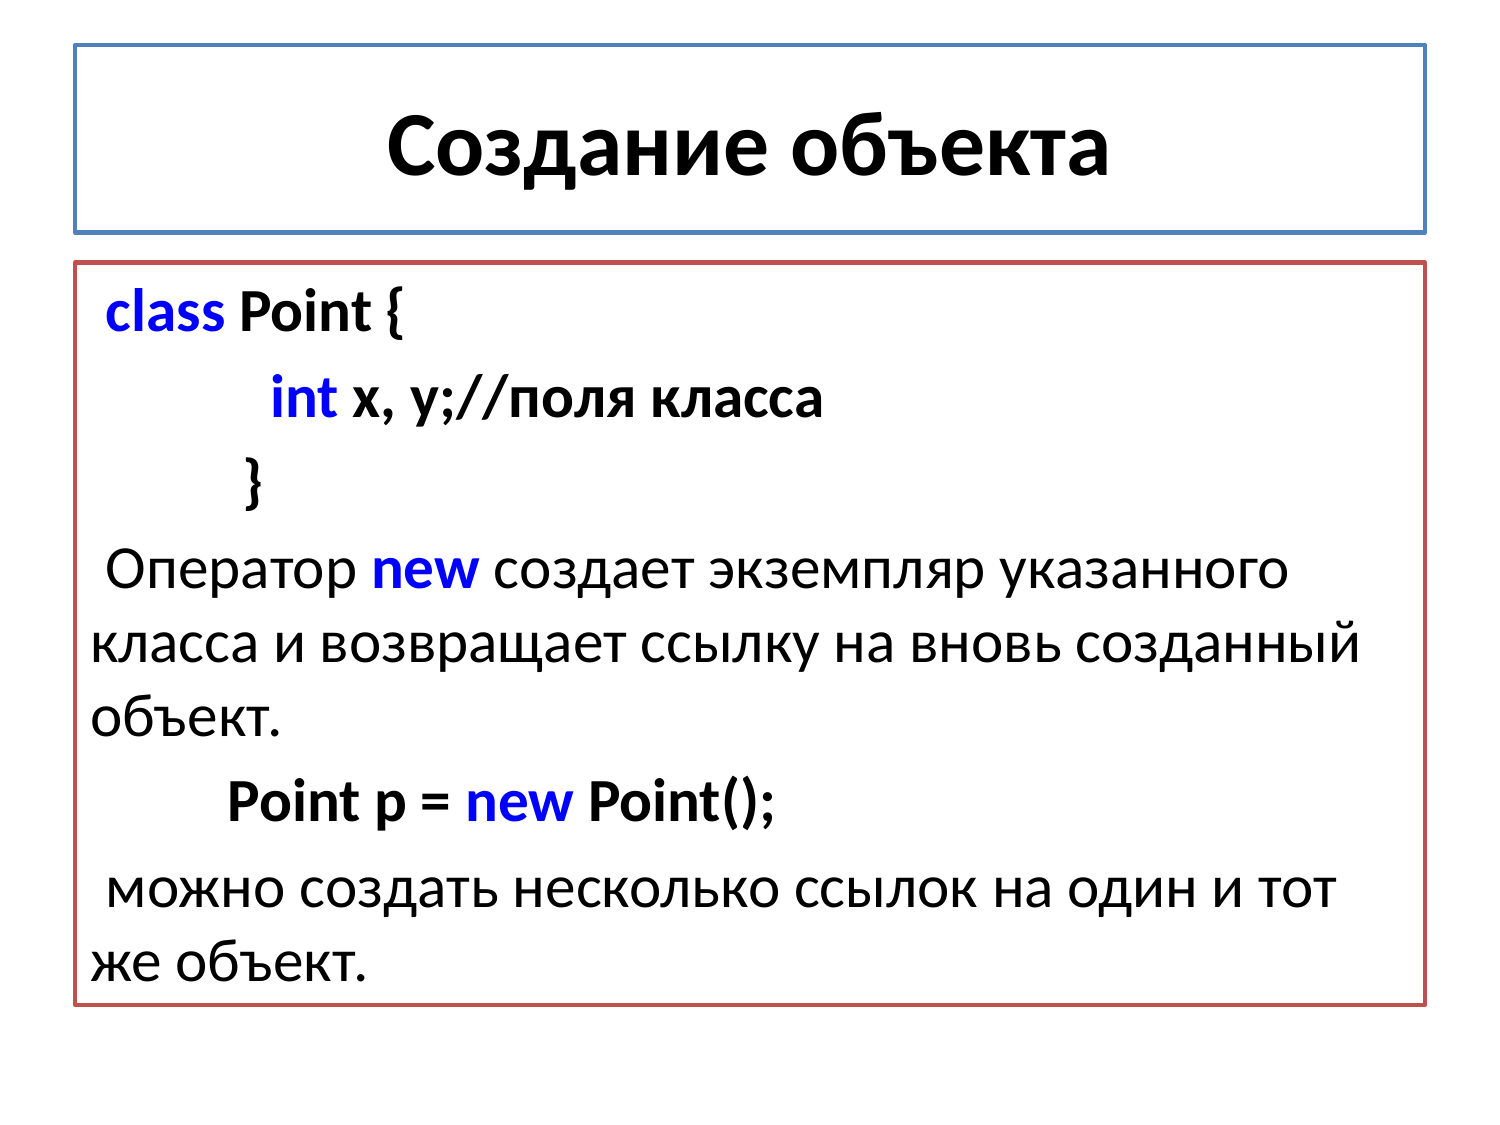

# Создание объекта
class Point {
            int х, у;//поля класса
          }
Оператор new создает экземпляр указанного класса и возвращает ссылку на вновь созданный объект.
	Point р = new Point();
можно создать несколько ссылок на один и тот же объект.